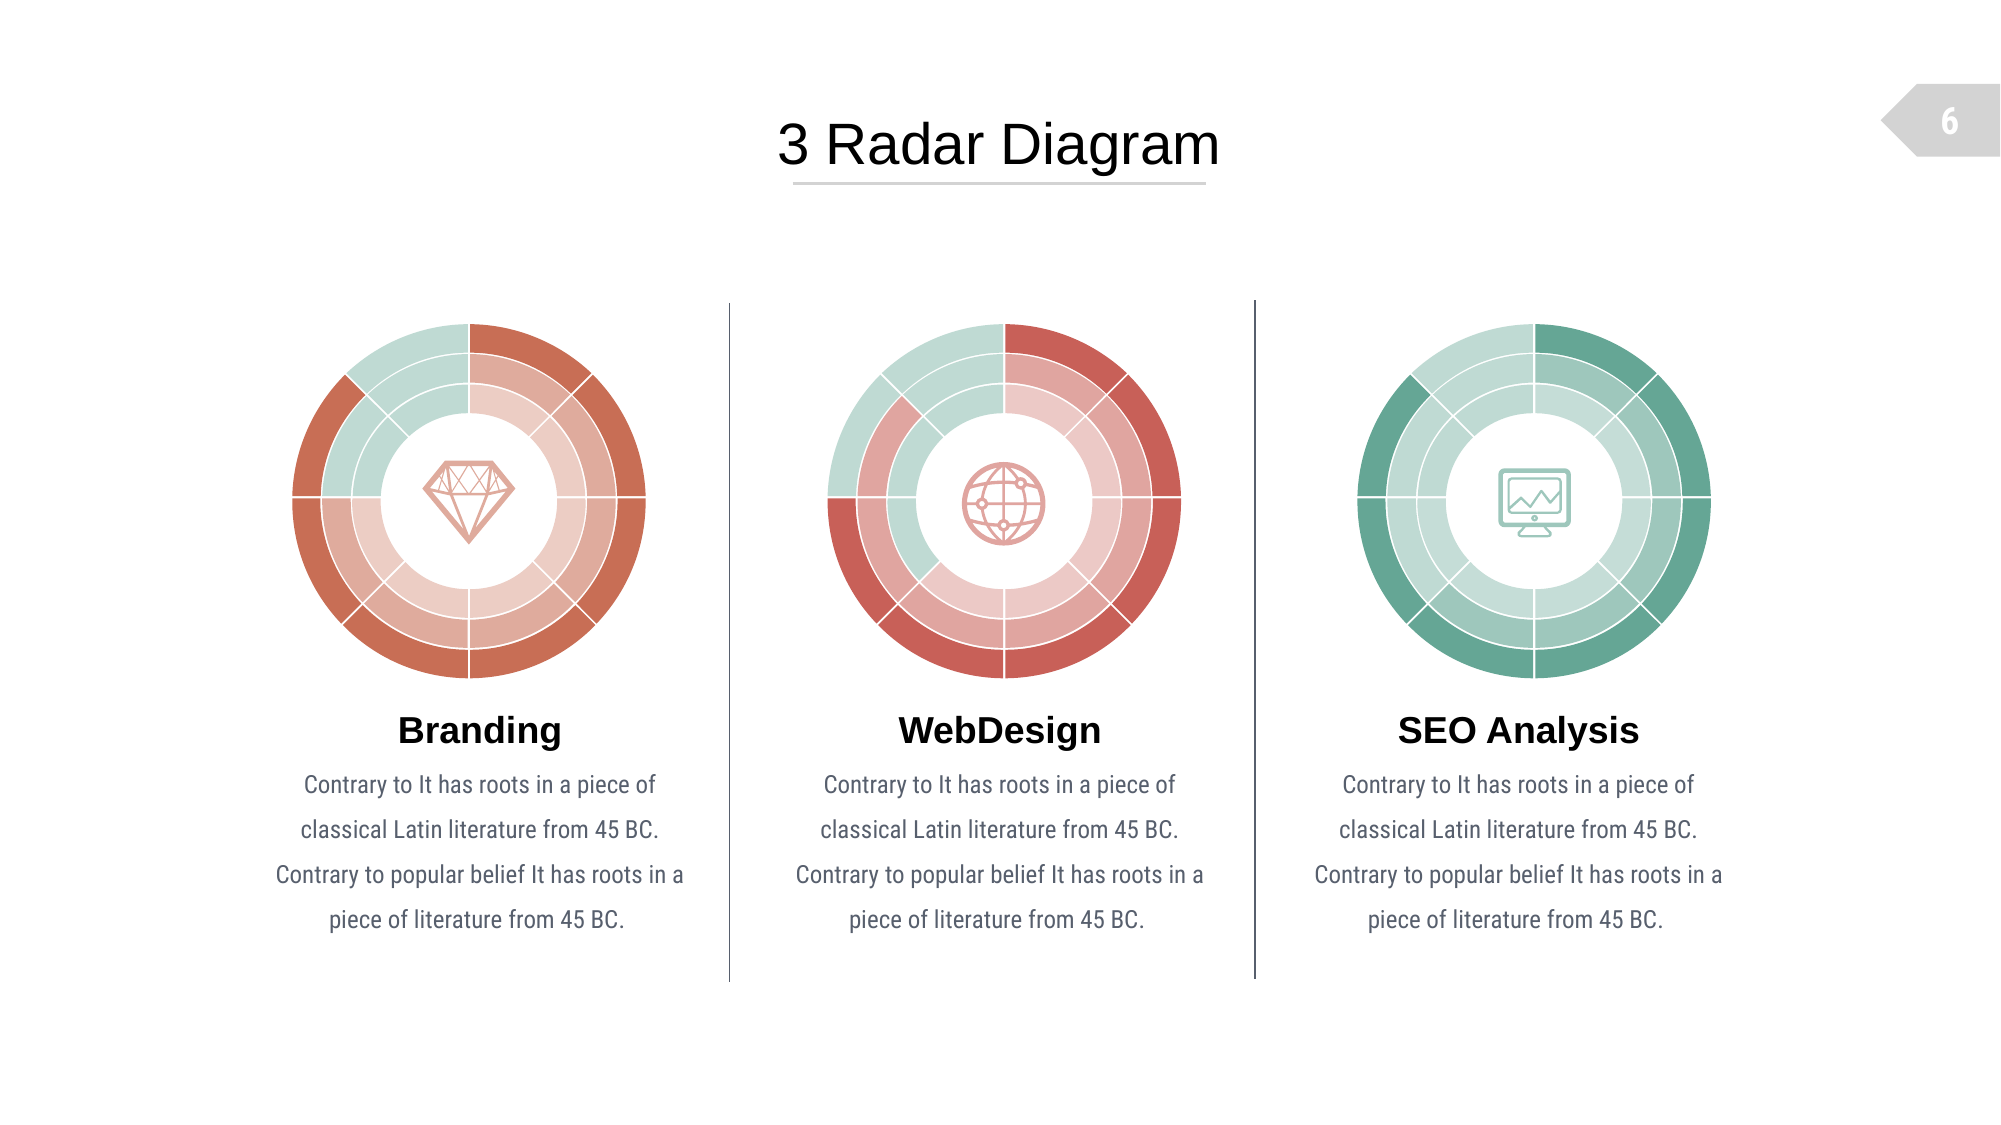

6
3 Radar Diagram

Branding
WebDesign
SEO Analysis
Contrary to It has roots in a piece of classical Latin literature from 45 BC. Contrary to popular belief It has roots in a piece of literature from 45 BC.

Contrary to It has roots in a piece of classical Latin literature from 45 BC. Contrary to popular belief It has roots in a piece of literature from 45 BC.

Contrary to It has roots in a piece of classical Latin literature from 45 BC. Contrary to popular belief It has roots in a piece of literature from 45 BC.